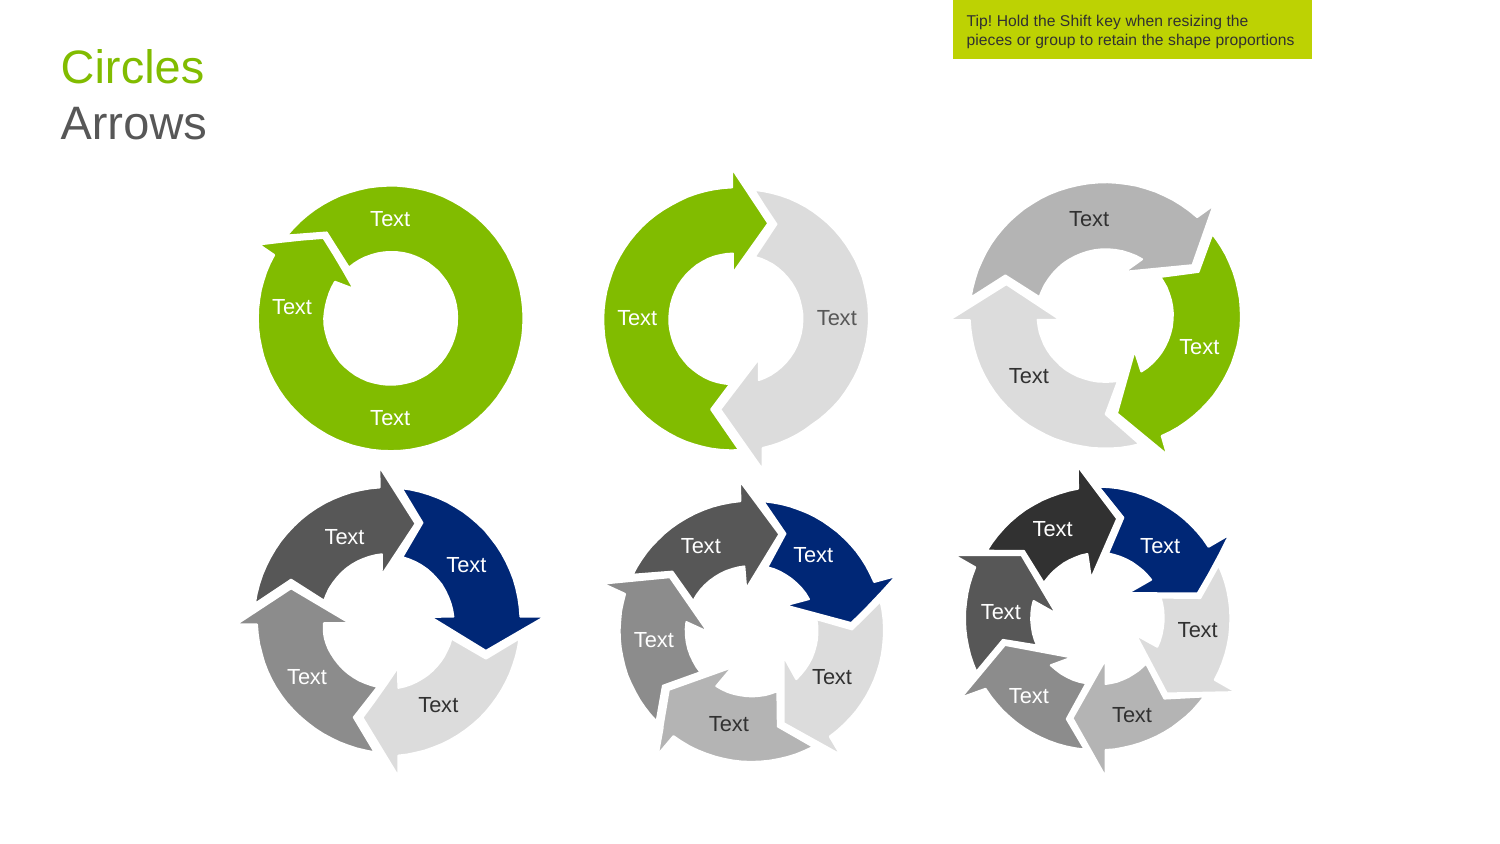

Tip! Hold the Shift key when resizing the pieces or group to retain the shape proportions
# Circles Arrows

Text
Text

Text

Text
Text

Text
Text
Text

Text
Text

Text
Text

Text
Text

Text
Text

Text
Text

Text
Text

Text
Text

Text